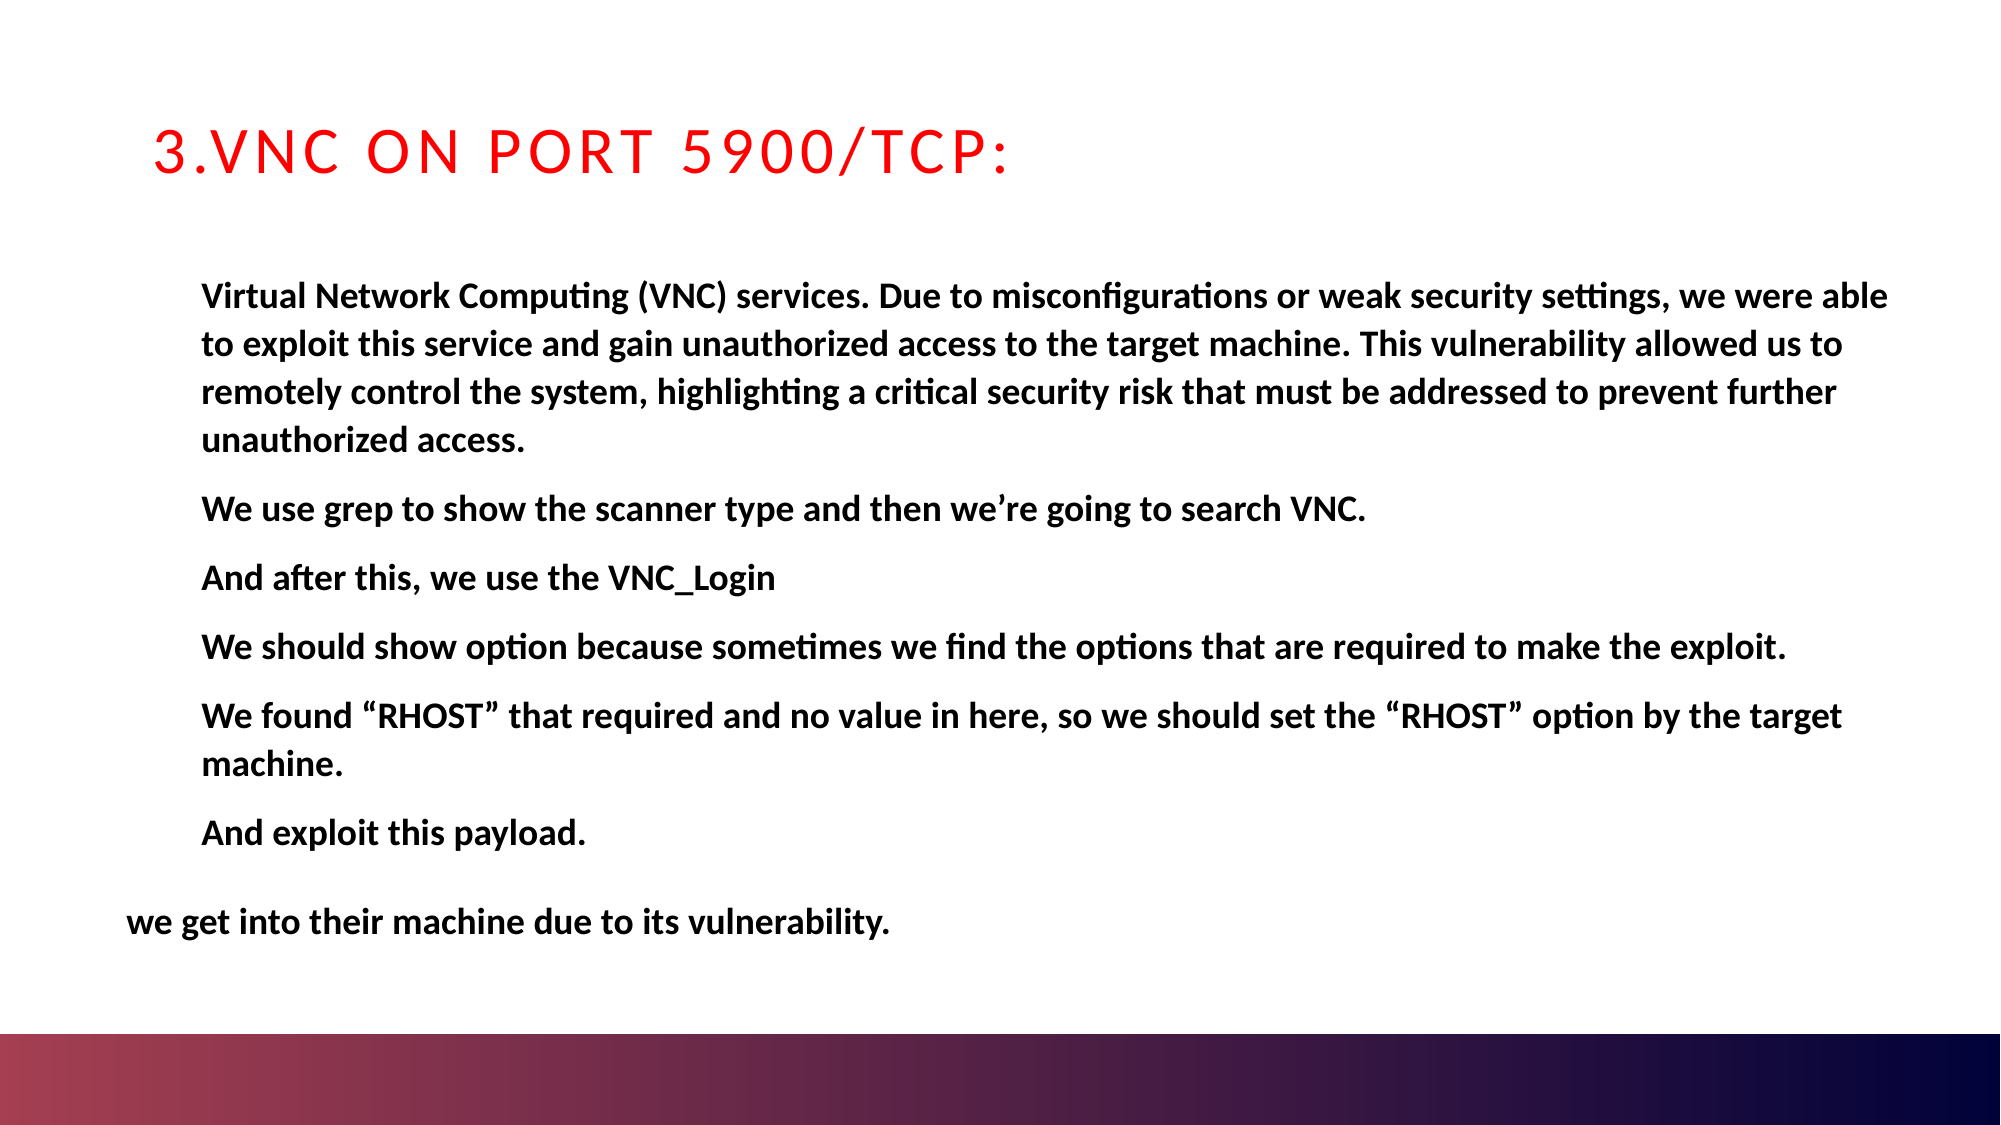

# 3.vnc on port 5900/tcp:
Virtual Network Computing (VNC) services. Due to misconfigurations or weak security settings, we were able to exploit this service and gain unauthorized access to the target machine. This vulnerability allowed us to remotely control the system, highlighting a critical security risk that must be addressed to prevent further unauthorized access.
We use grep to show the scanner type and then we’re going to search VNC.
And after this, we use the VNC_Login
We should show option because sometimes we find the options that are required to make the exploit.
We found “RHOST” that required and no value in here, so we should set the “RHOST” option by the target machine.
And exploit this payload.
we get into their machine due to its vulnerability.